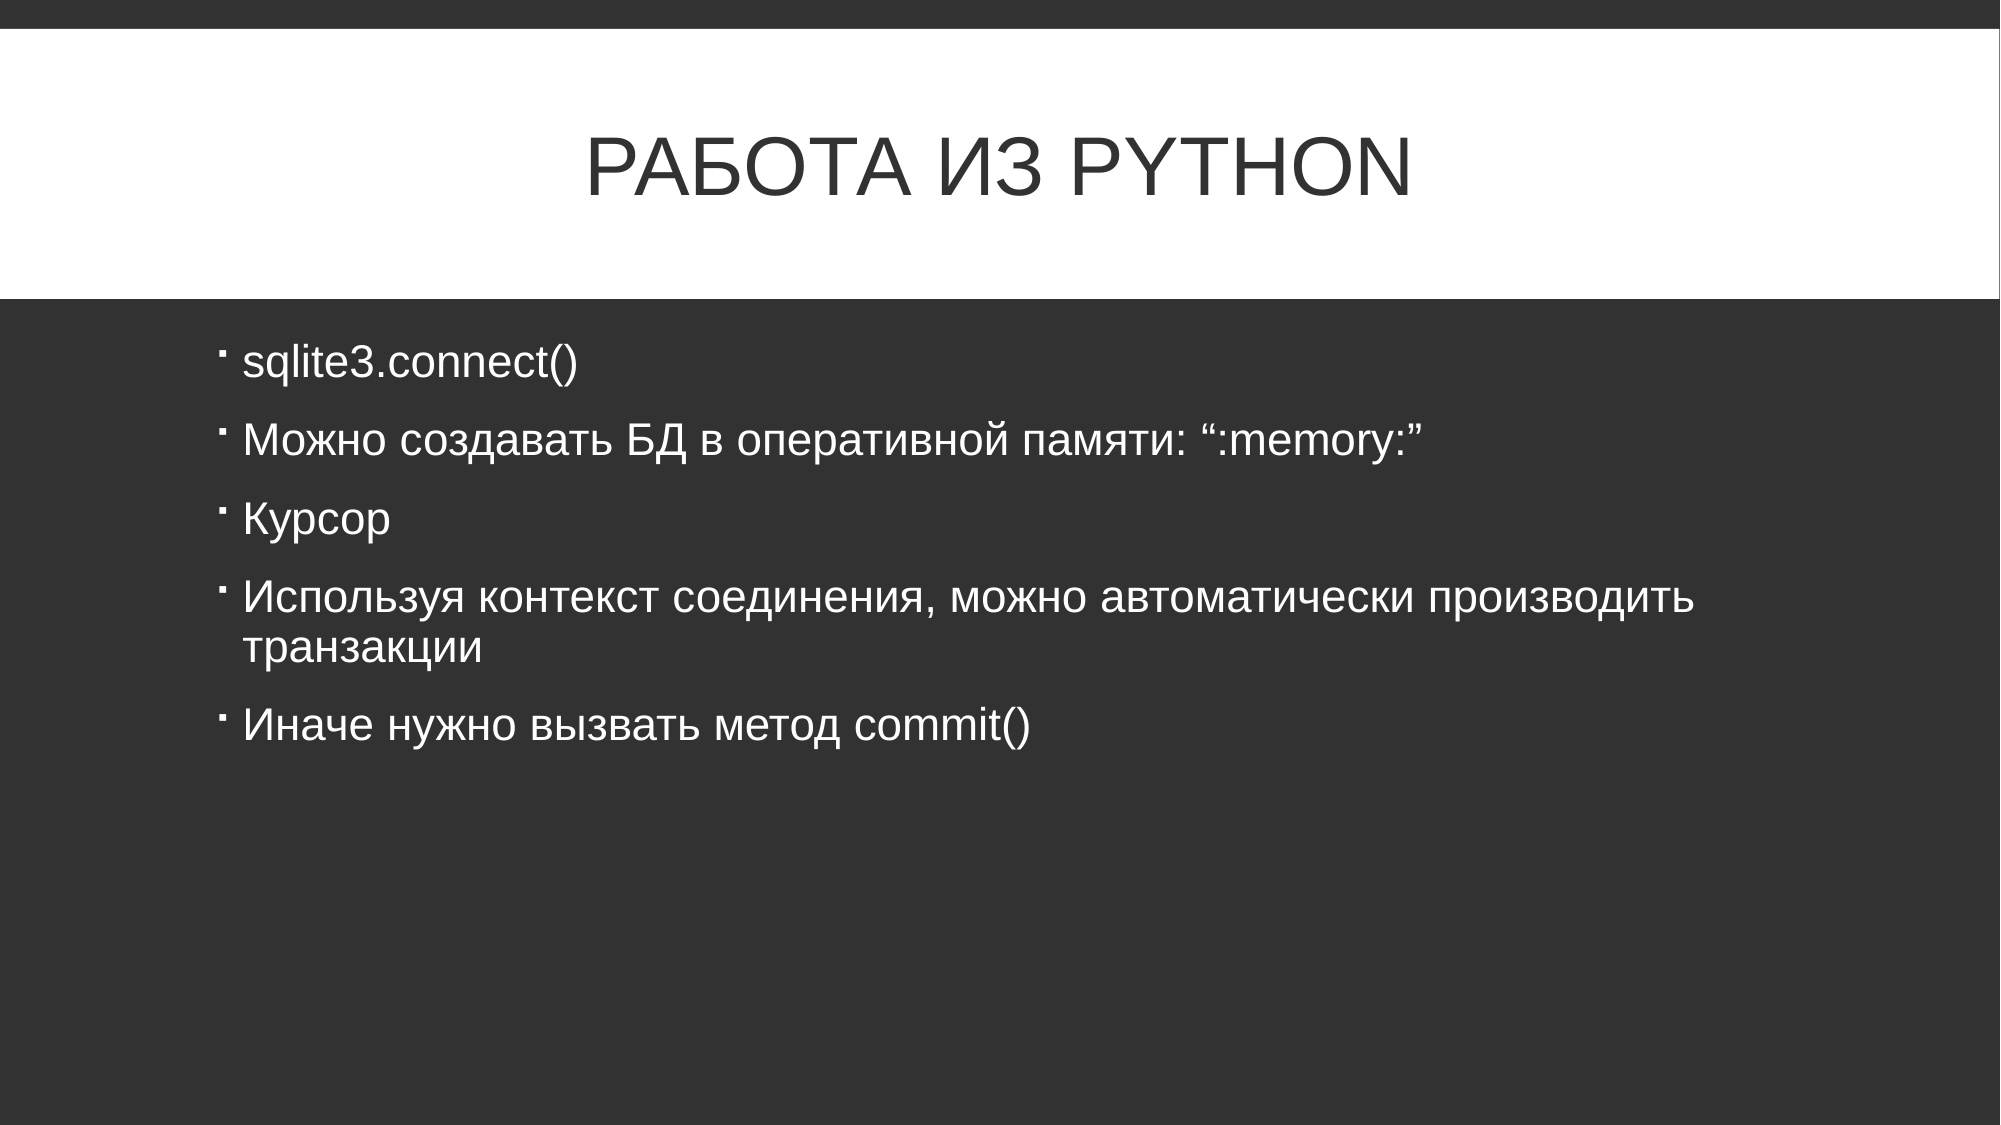

# РАБОТА ИЗ PYTHON
sqlite3.connect()
Можно создавать БД в оперативной памяти: “:memory:”
Курсор
Используя контекст соединения, можно автоматически производить транзакции
Иначе нужно вызвать метод commit()